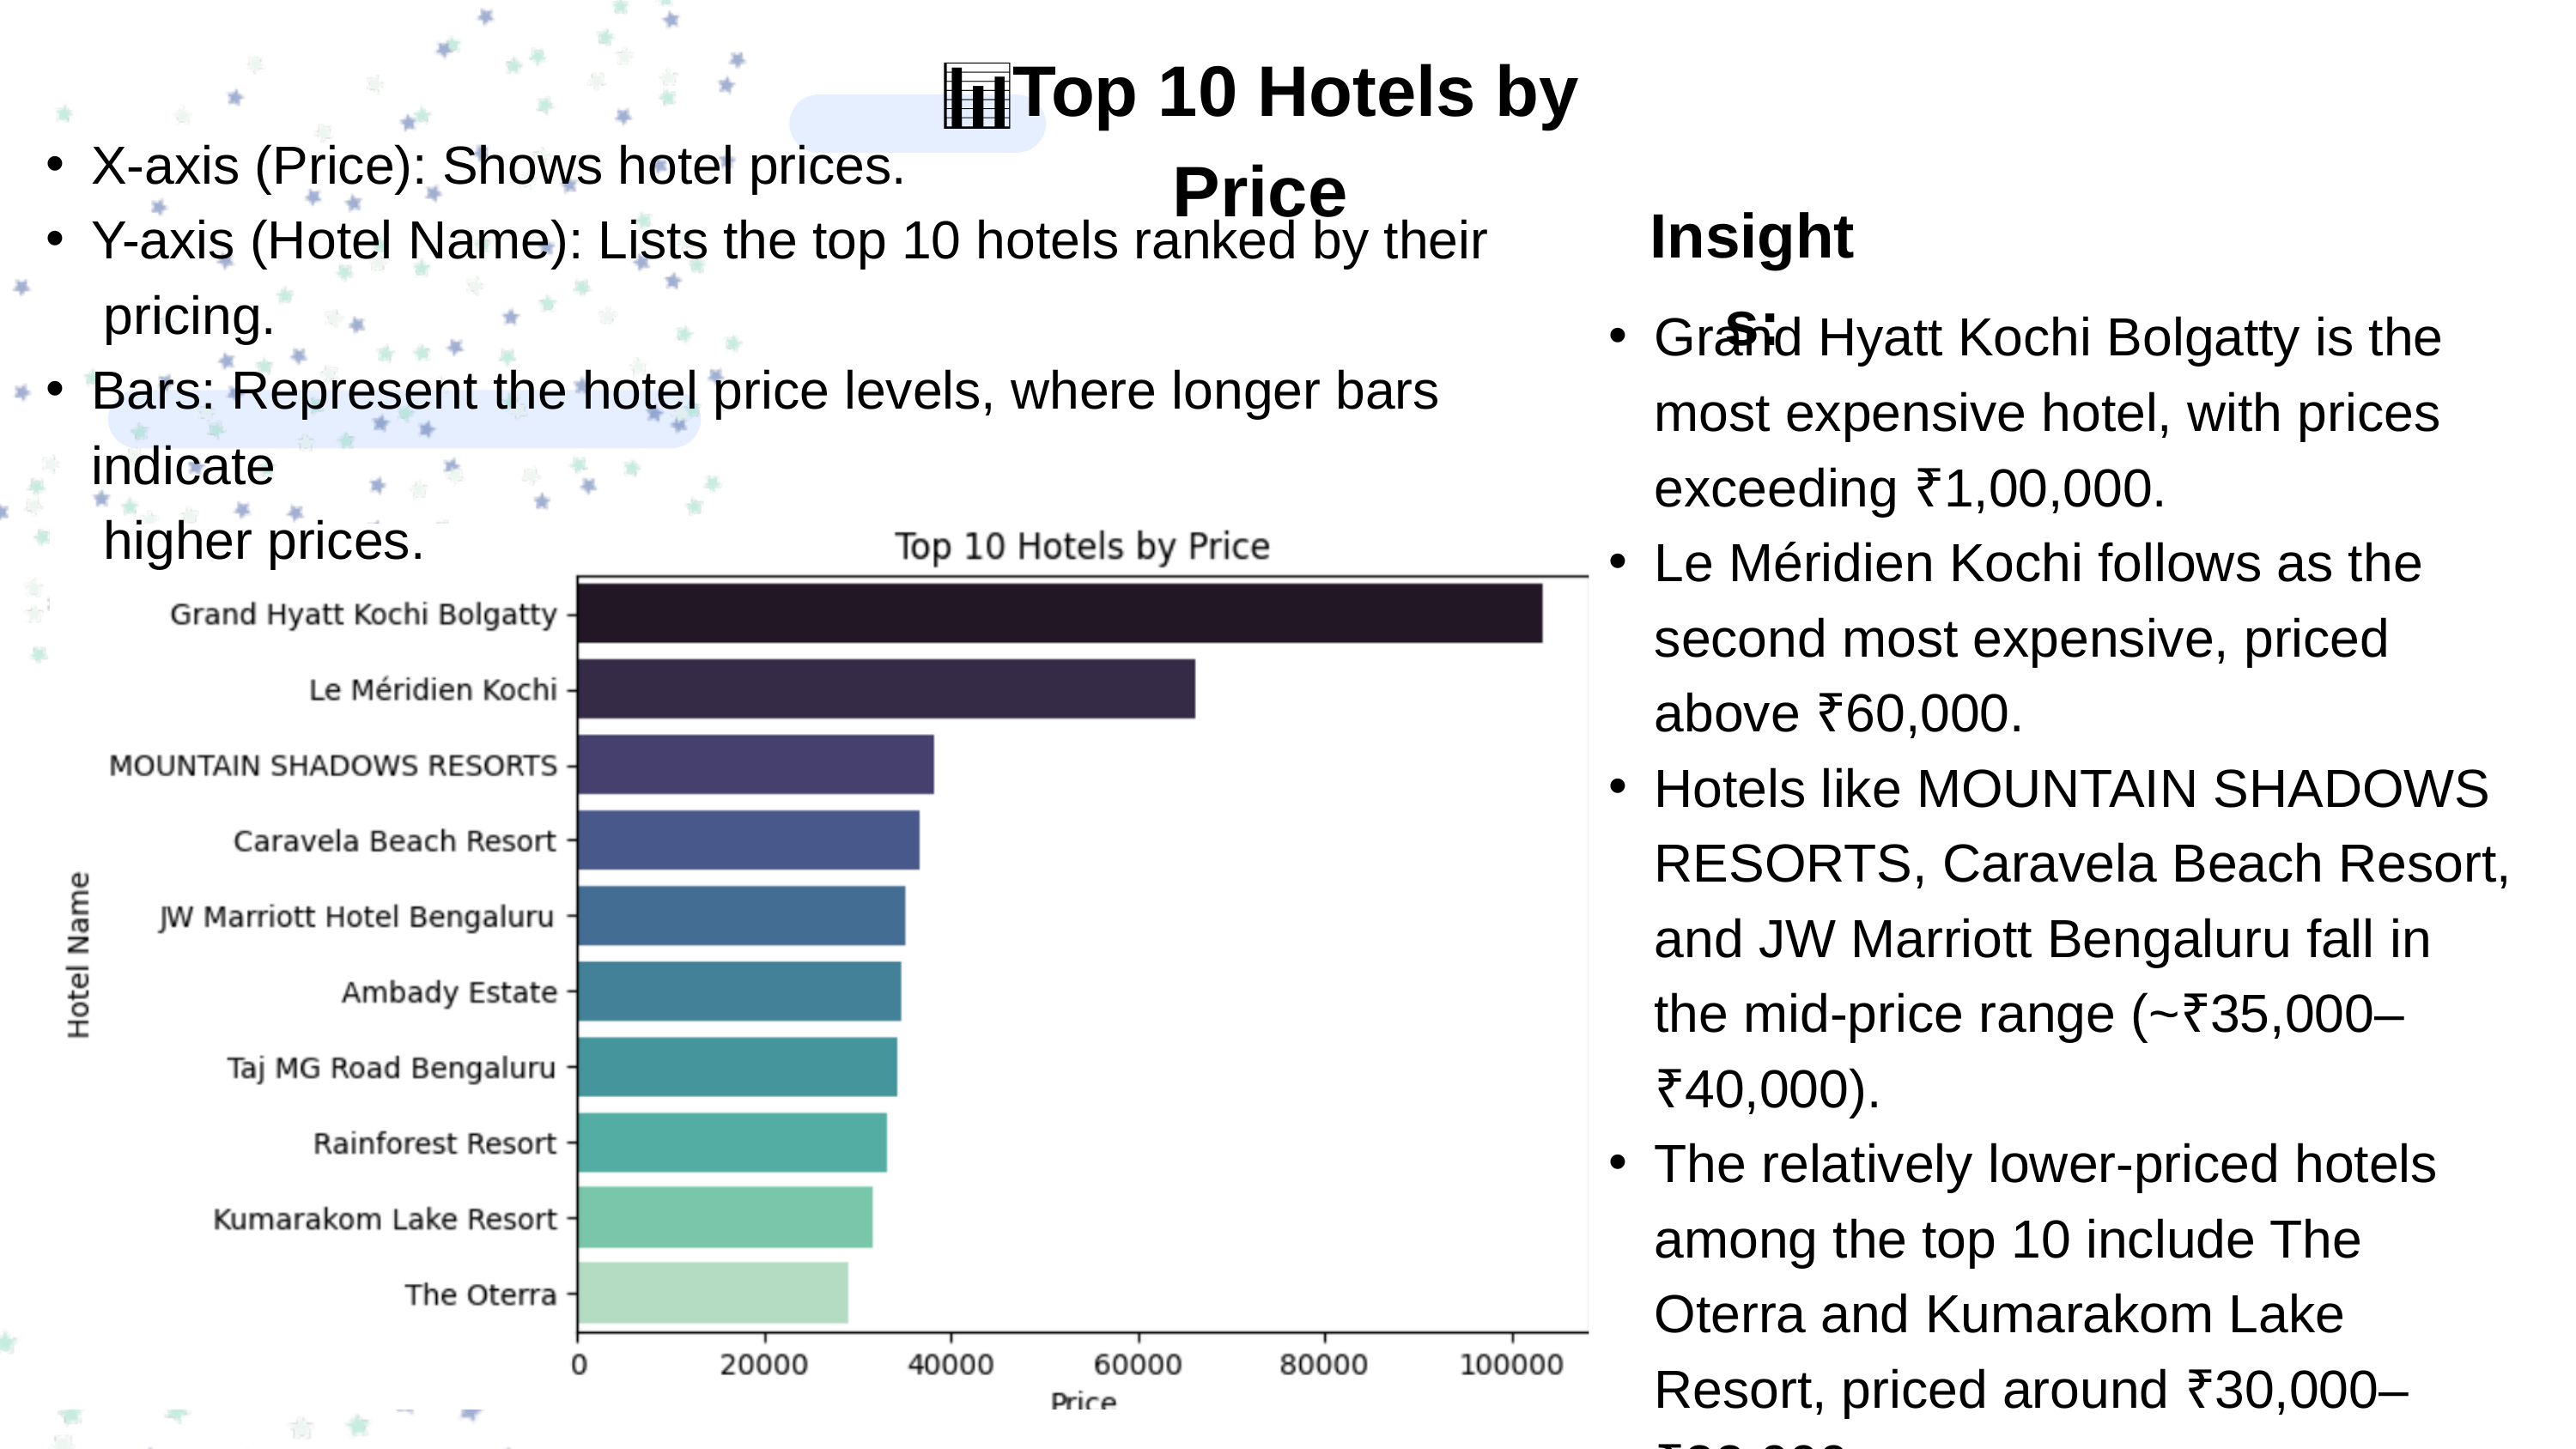

📊Top 10 Hotels by Price

X-axis (Price): Shows hotel prices.
Y-axis (Hotel Name): Lists the top 10 hotels ranked by their
       pricing.
Bars: Represent the hotel price levels, where longer bars indicate
       higher prices.

Insights:
Grand Hyatt Kochi Bolgatty is the most expensive hotel, with prices exceeding ₹1,00,000.
Le Méridien Kochi follows as the second most expensive, priced above ₹60,000.
Hotels like MOUNTAIN SHADOWS RESORTS, Caravela Beach Resort, and JW Marriott Bengaluru fall in the mid-price range (~₹35,000–₹40,000).
The relatively lower-priced hotels among the top 10 include The Oterra and Kumarakom Lake Resort, priced around ₹30,000–₹32,000.